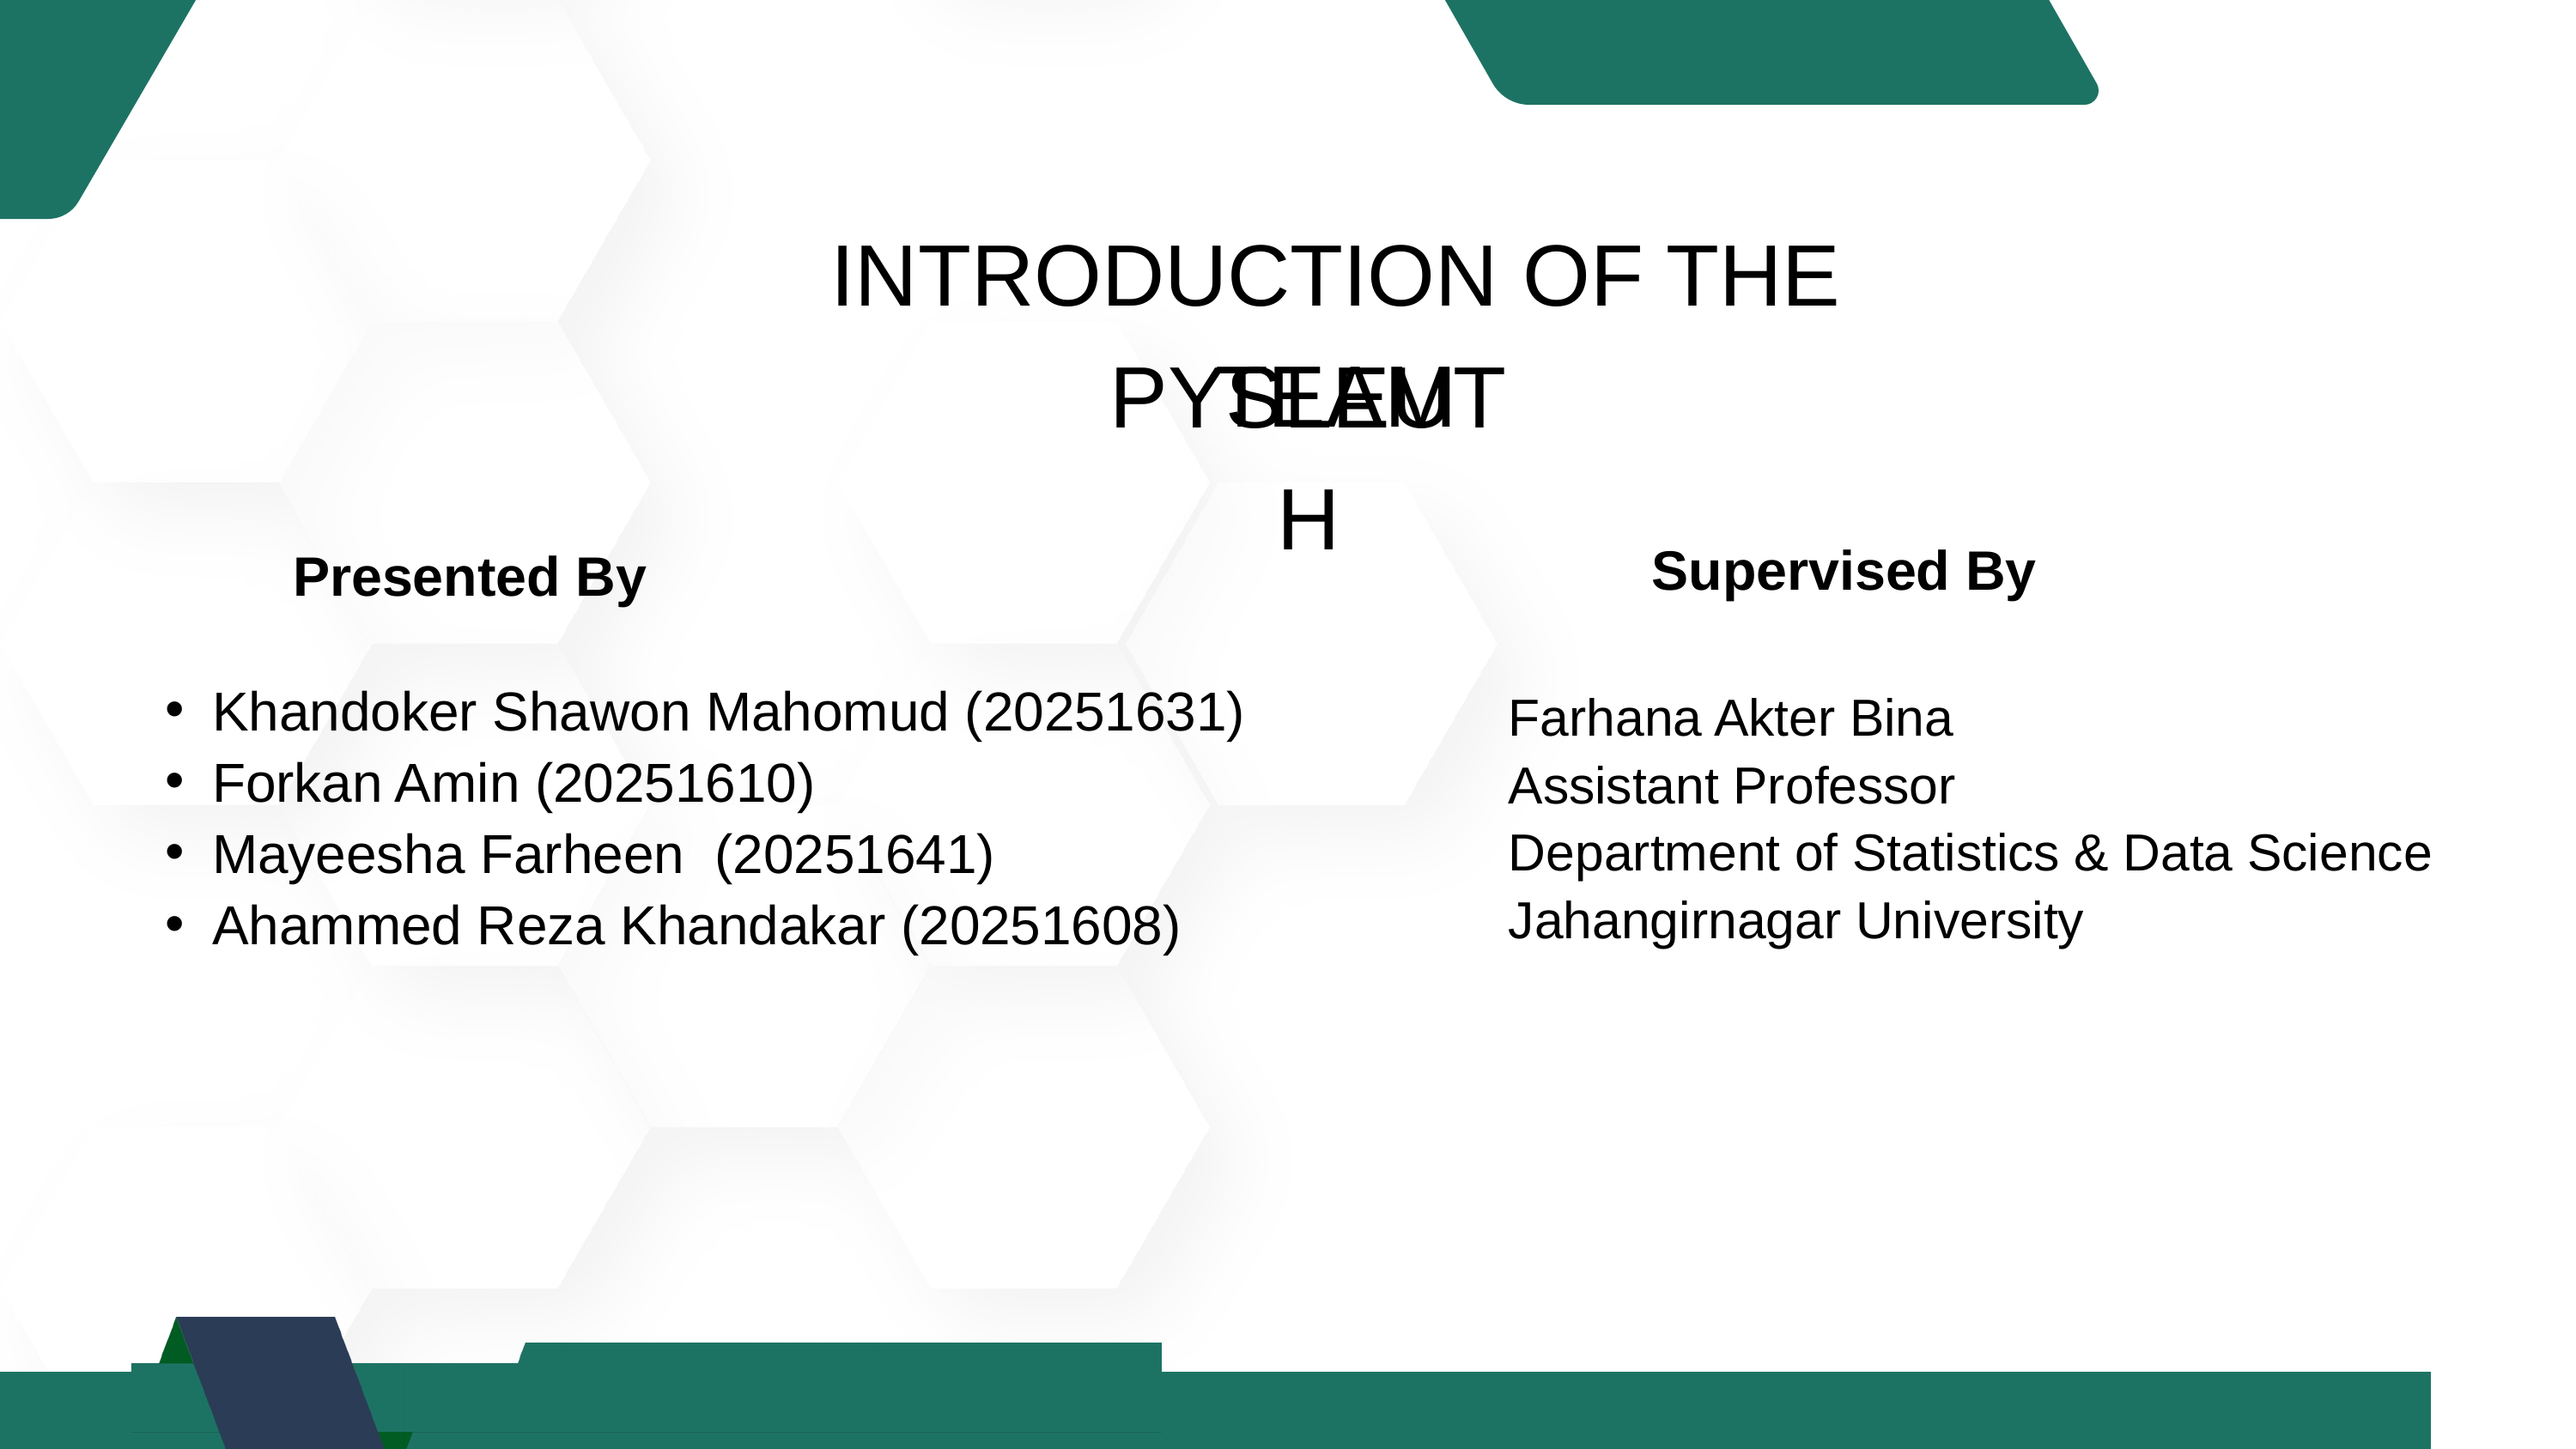

INTRODUCTION OF THE TEAM
PYSLEUTH
Supervised By
Presented By
Khandoker Shawon Mahomud (20251631)
Forkan Amin (20251610)
Mayeesha Farheen  (20251641)
Ahammed Reza Khandakar (20251608)

Farhana Akter Bina
Assistant Professor
Department of Statistics & Data Science
Jahangirnagar University